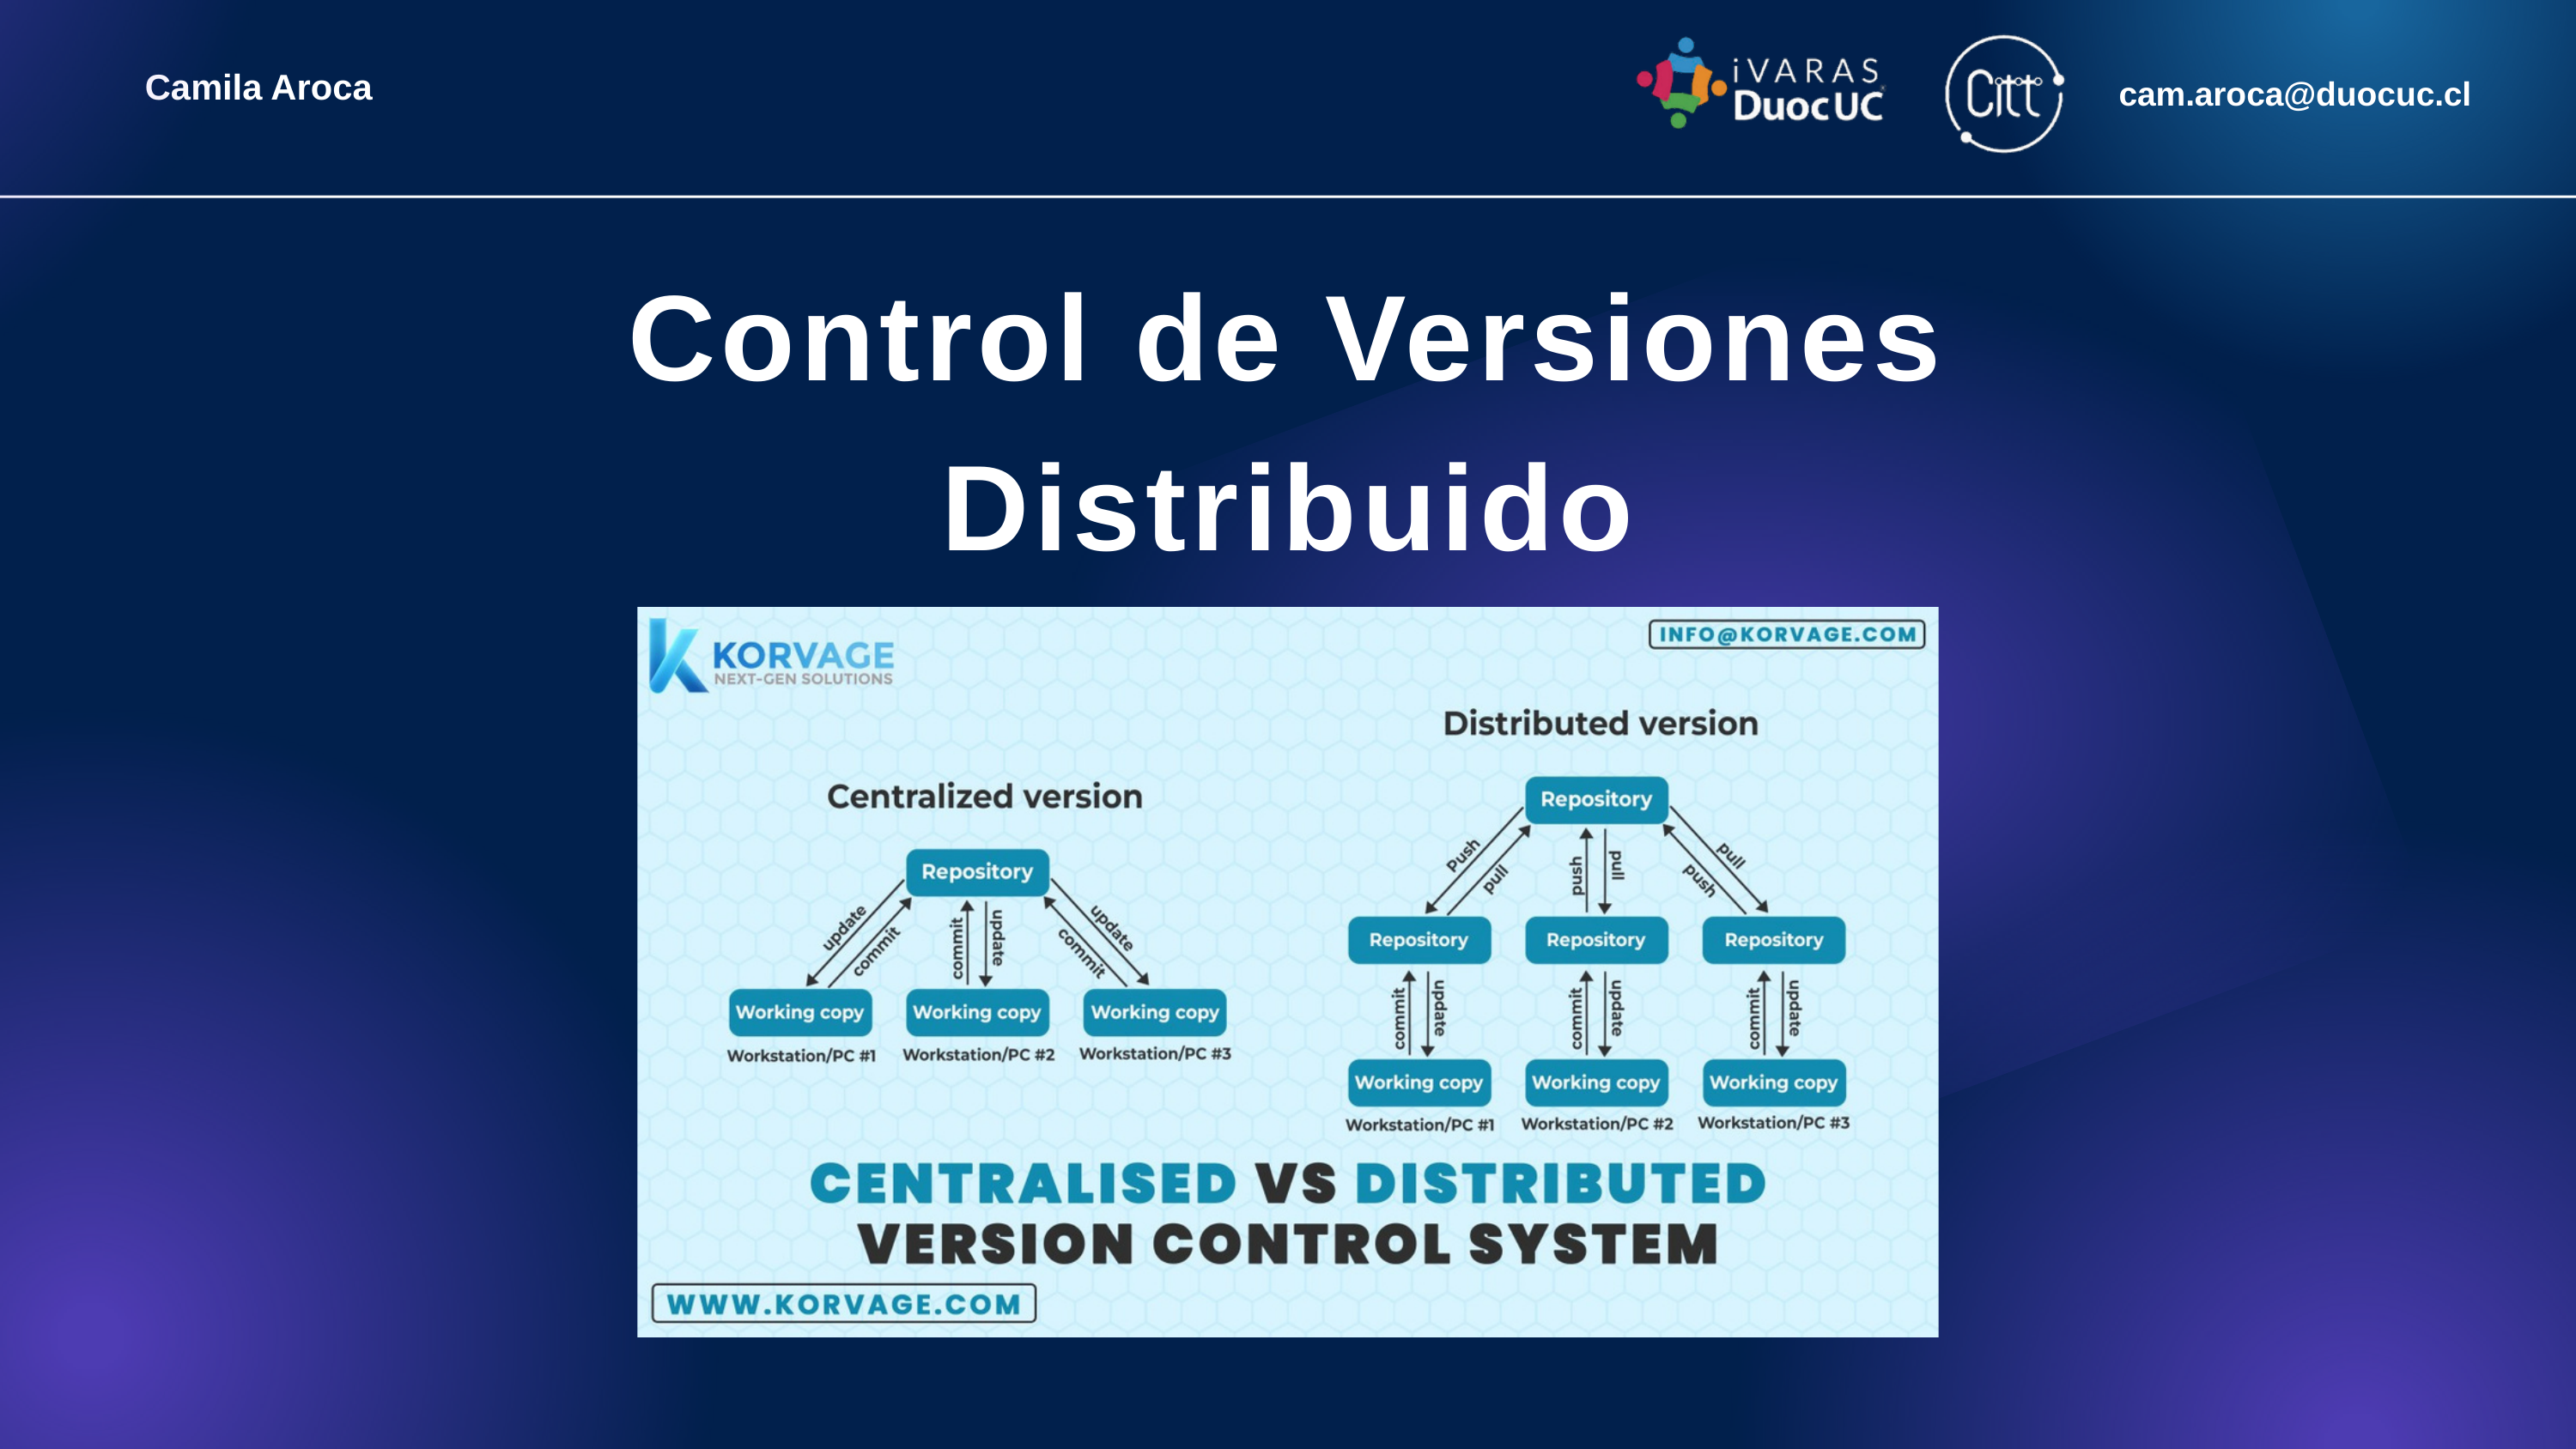

Camila Aroca
cam.aroca@duocuc.cl

Control de Versiones Distribuido